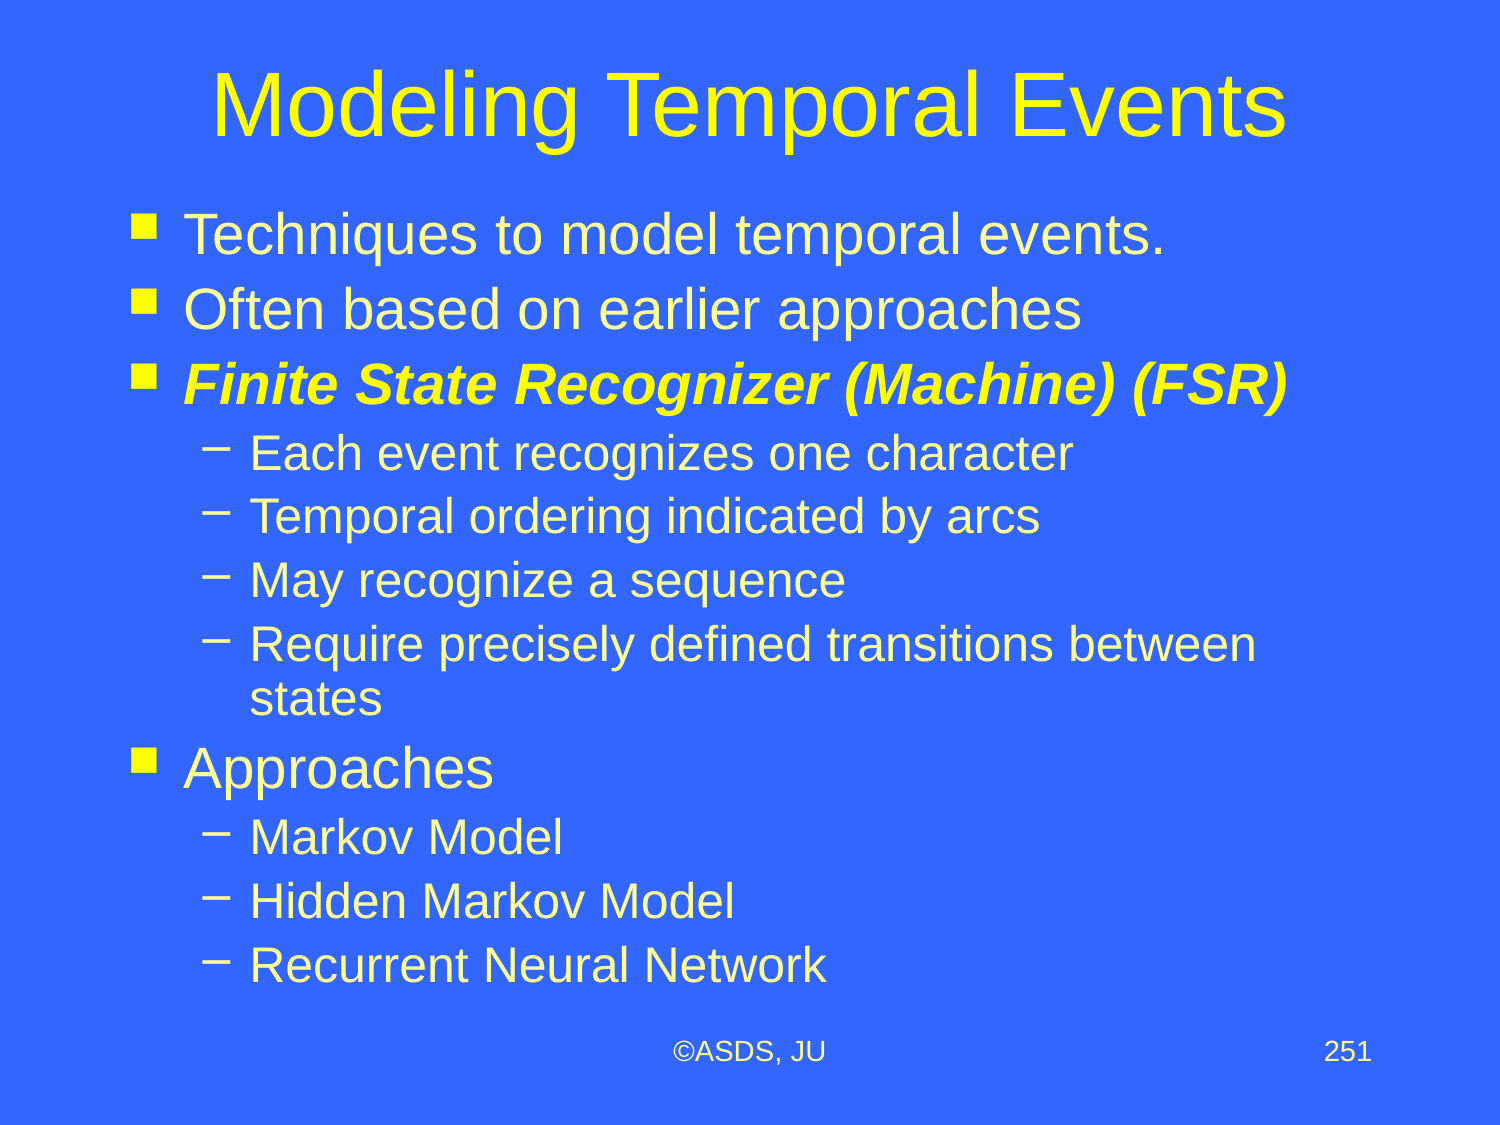

# Modeling Temporal Events
Techniques to model temporal events.
Often based on earlier approaches
Finite State Recognizer (Machine) (FSR)
Each event recognizes one character
Temporal ordering indicated by arcs
May recognize a sequence
Require precisely defined transitions between states
Approaches
Markov Model
Hidden Markov Model
Recurrent Neural Network
©ASDS, JU
251